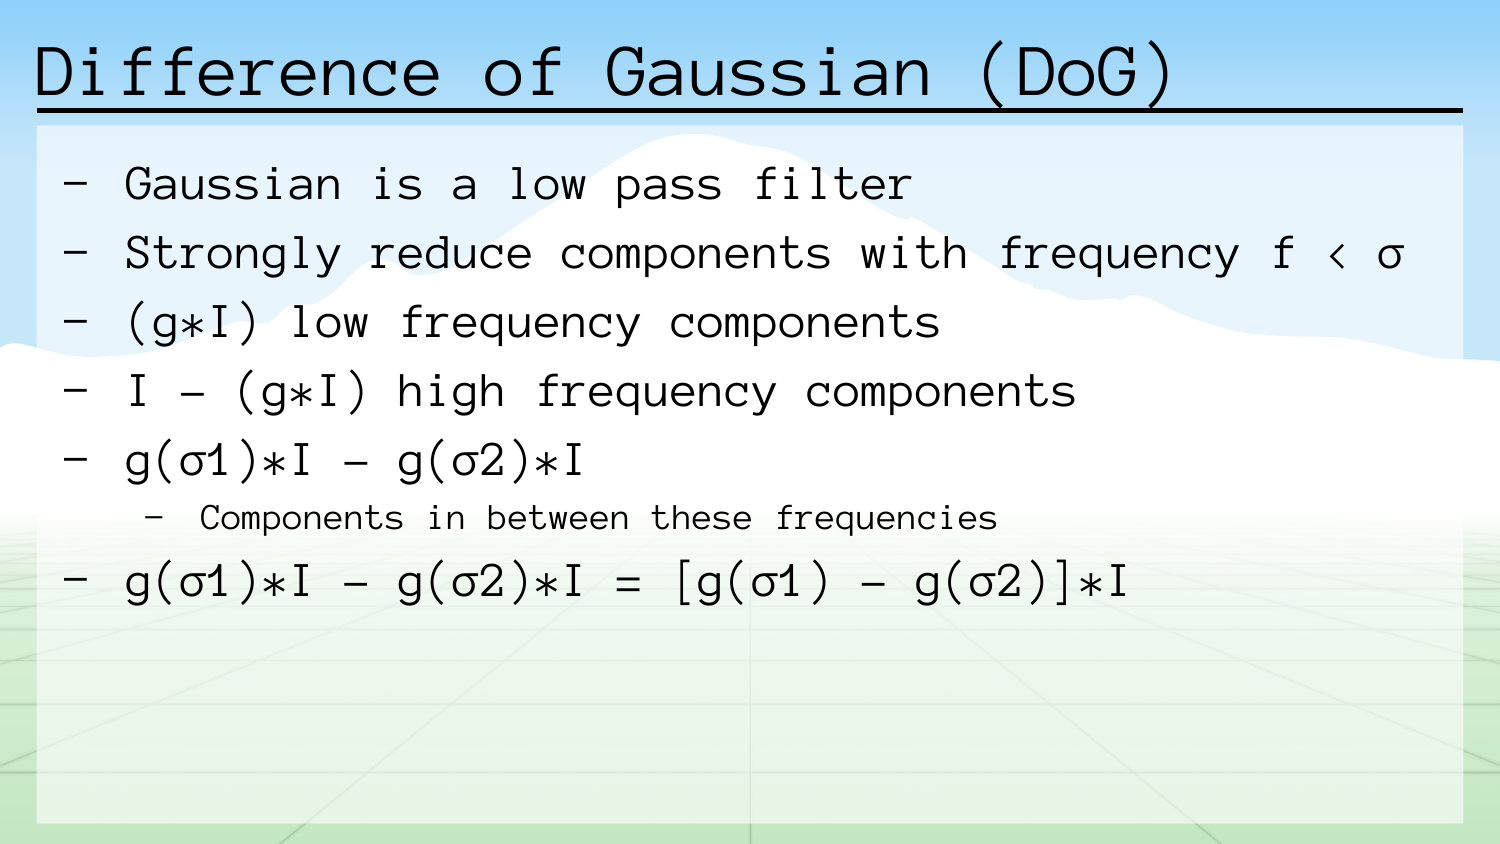

# Difference of Gaussian (DoG)
Gaussian is a low pass filter
Strongly reduce components with frequency f < σ
(g*I) low frequency components
I - (g*I) high frequency components
g(σ1)*I - g(σ2)*I
Components in between these frequencies
g(σ1)*I - g(σ2)*I = [g(σ1) - g(σ2)]*I